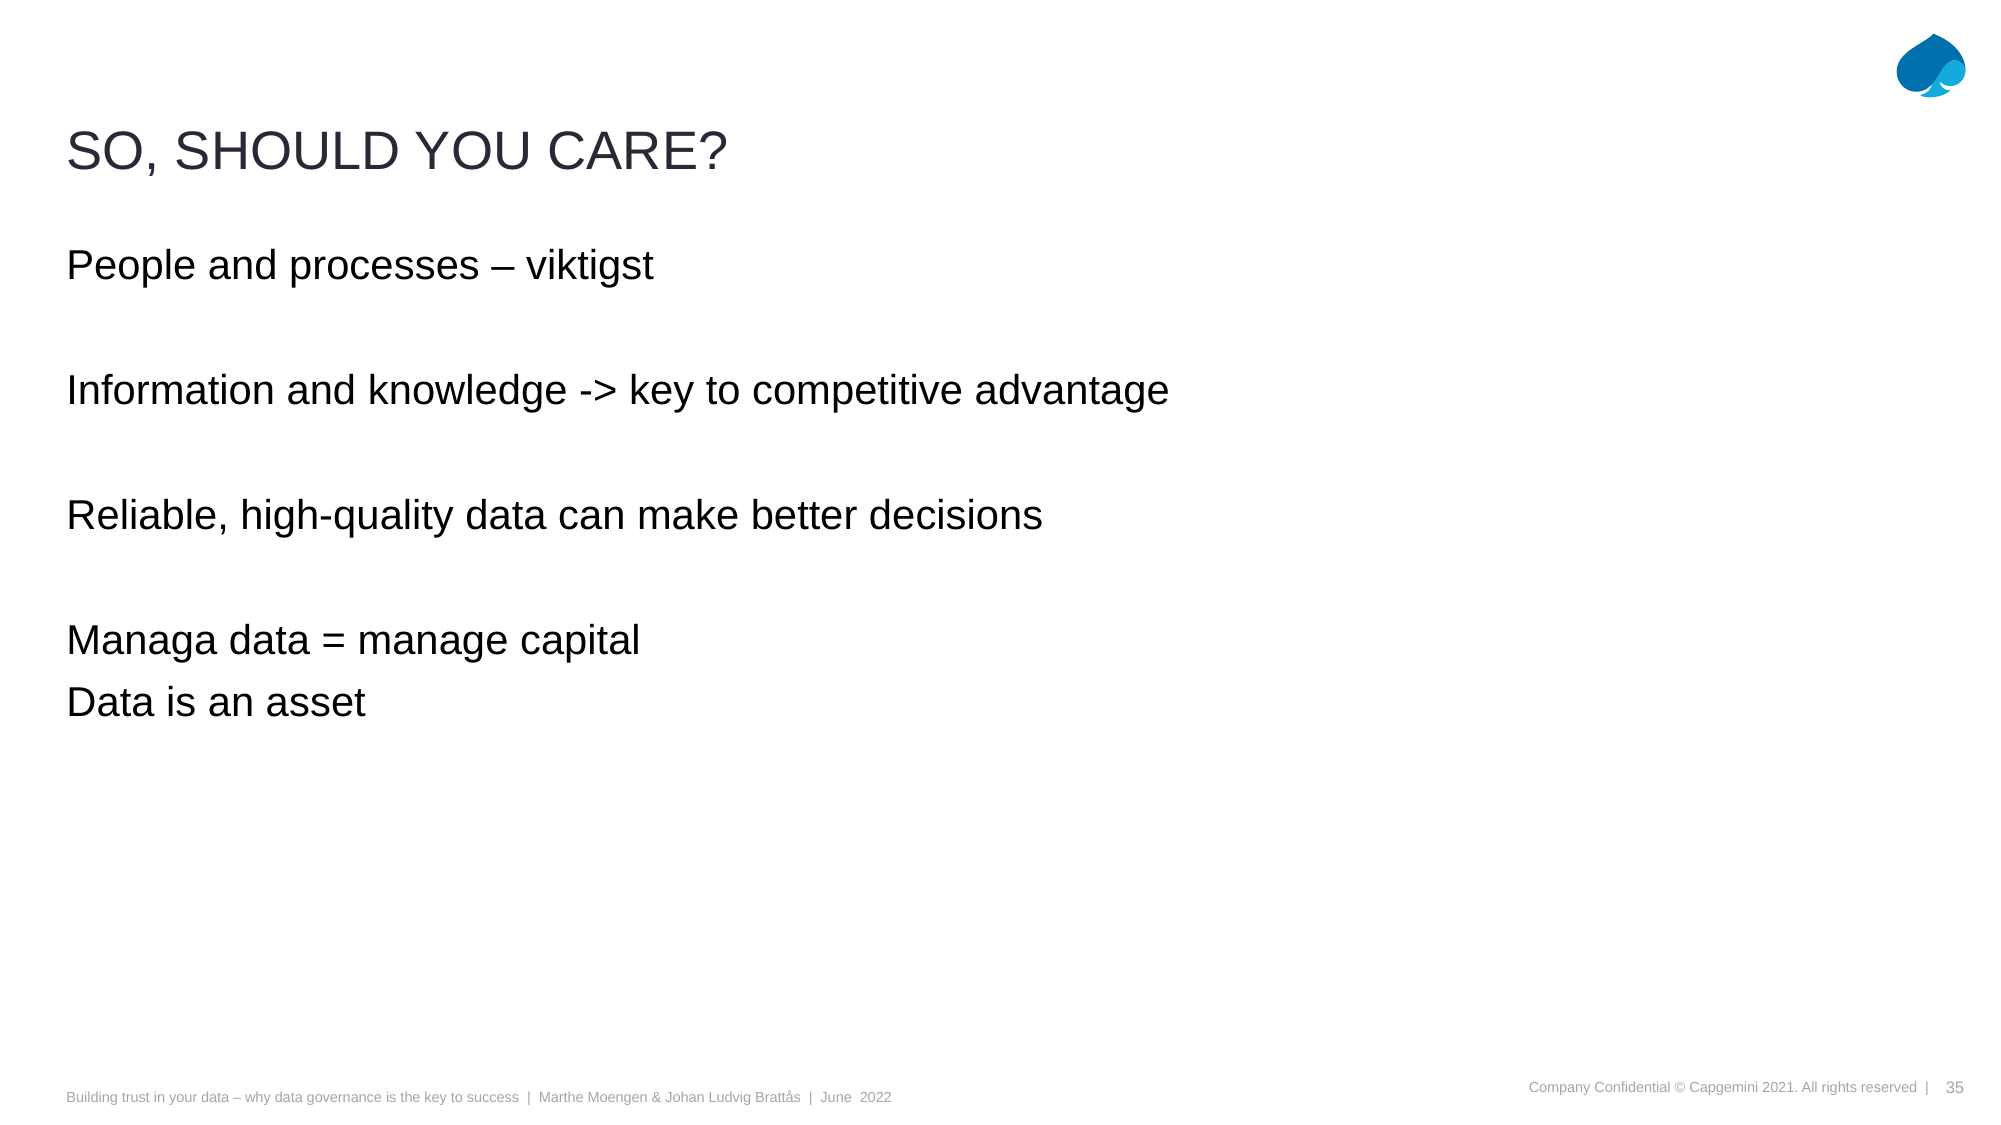

# So, should you care?
People and processes – viktigst

Information and knowledge -> key to competitive advantage

Reliable, high-quality data can make better decisions

Managa data = manage capital
Data is an asset